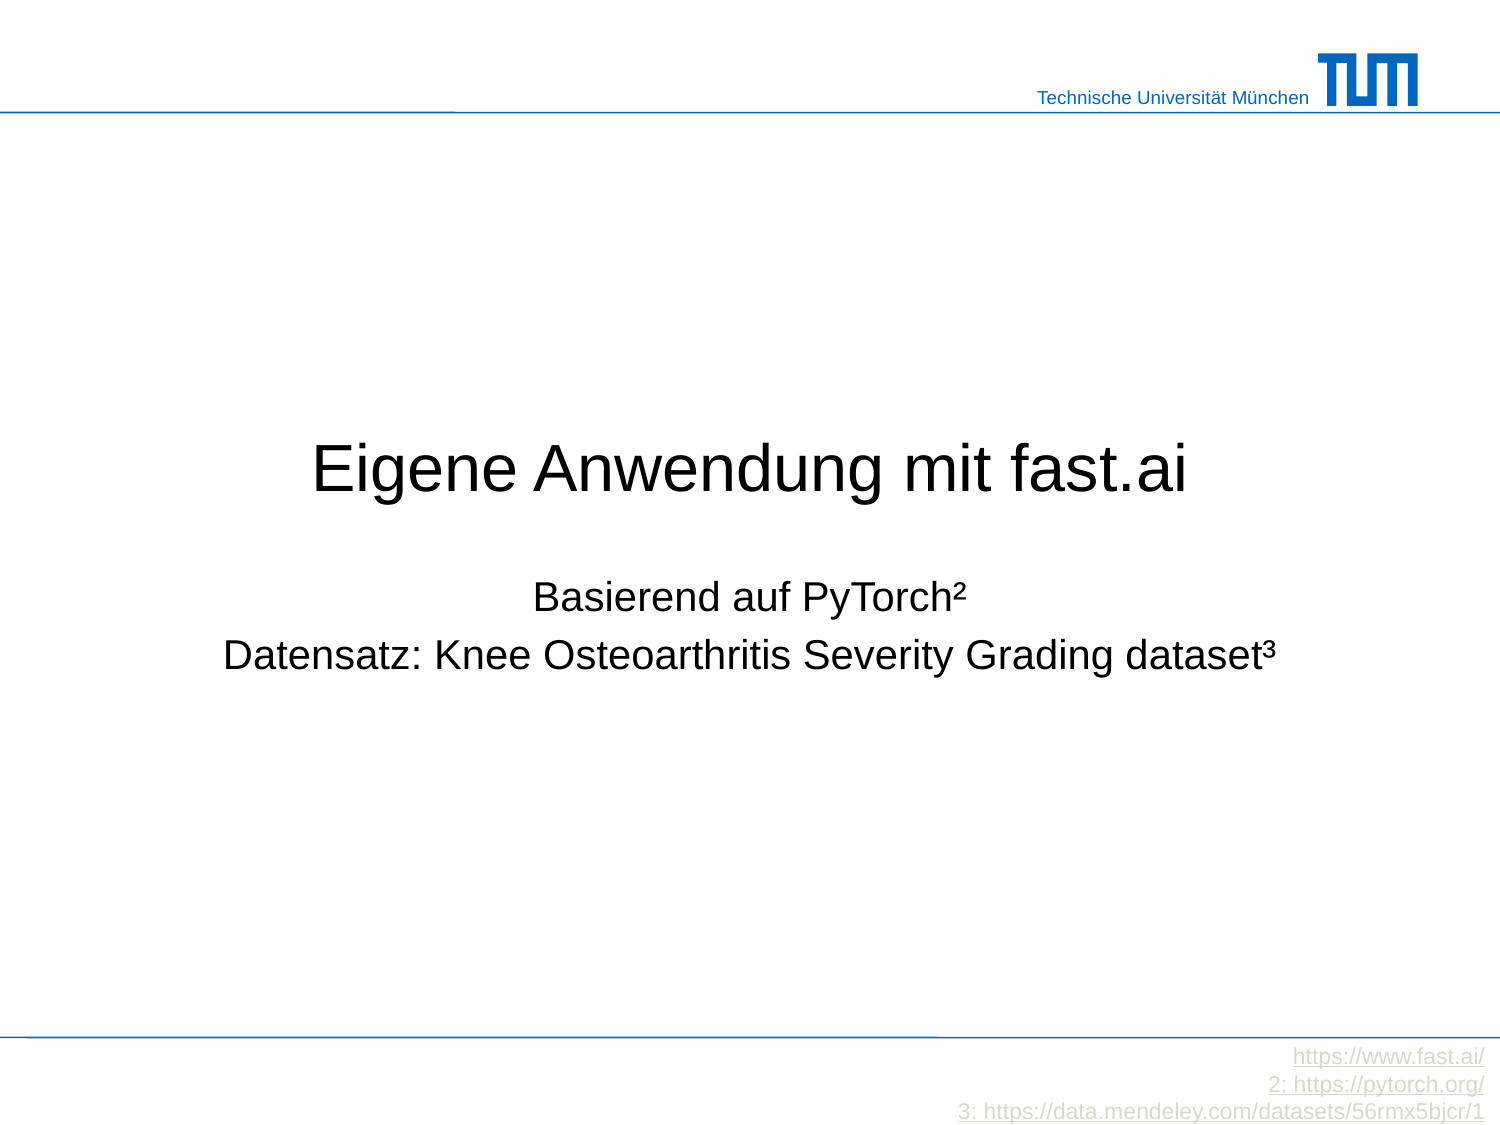

# Eigene Anwendung mit fast.ai
Basierend auf PyTorch²
Datensatz: Knee Osteoarthritis Severity Grading dataset³
https://www.fast.ai/
2: https://pytorch.org/
3: https://data.mendeley.com/datasets/56rmx5bjcr/1